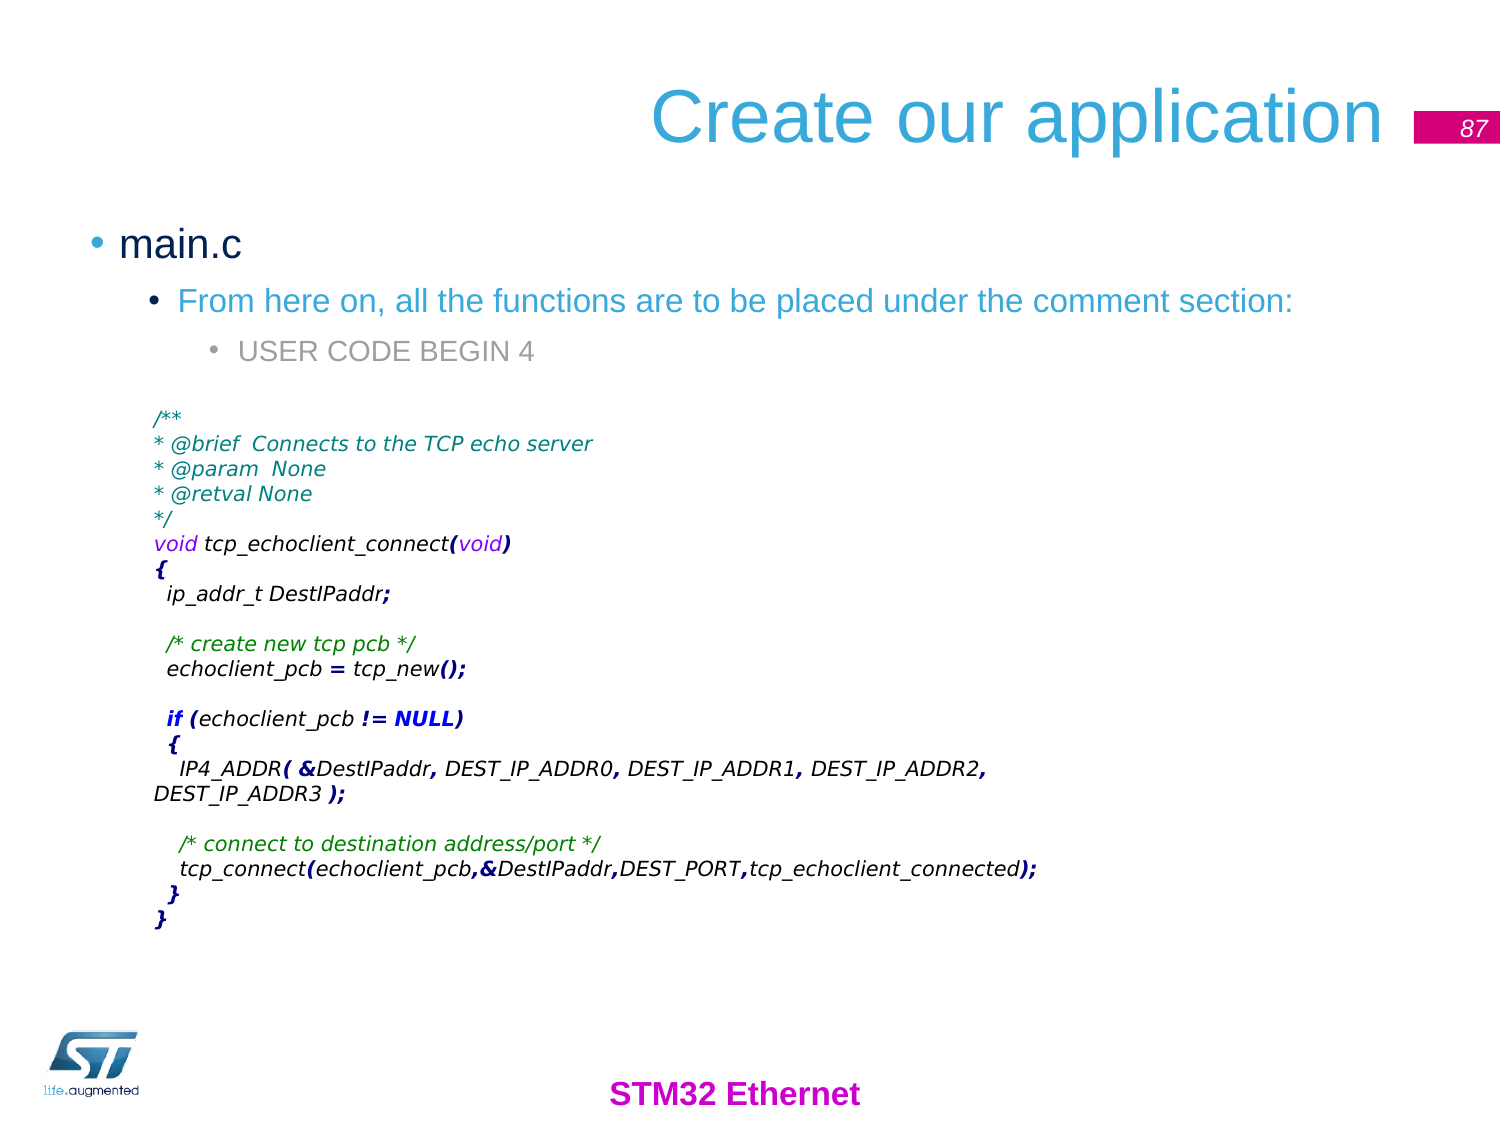

# Create our application
87
main.c
From here on, all the functions are to be placed under the comment section:
USER CODE BEGIN 4

/**
* @brief  Connects to the TCP echo server
* @param  None
* @retval None
*/
void tcp_echoclient_connect(void)
{
  ip_addr_t DestIPaddr;

  /* create new tcp pcb */
  echoclient_pcb = tcp_new();

  if (echoclient_pcb != NULL)
  {
    IP4_ADDR( &DestIPaddr, DEST_IP_ADDR0, DEST_IP_ADDR1, DEST_IP_ADDR2, DEST_IP_ADDR3 );

    /* connect to destination address/port */
    tcp_connect(echoclient_pcb,&DestIPaddr,DEST_PORT,tcp_echoclient_connected);
  }
}